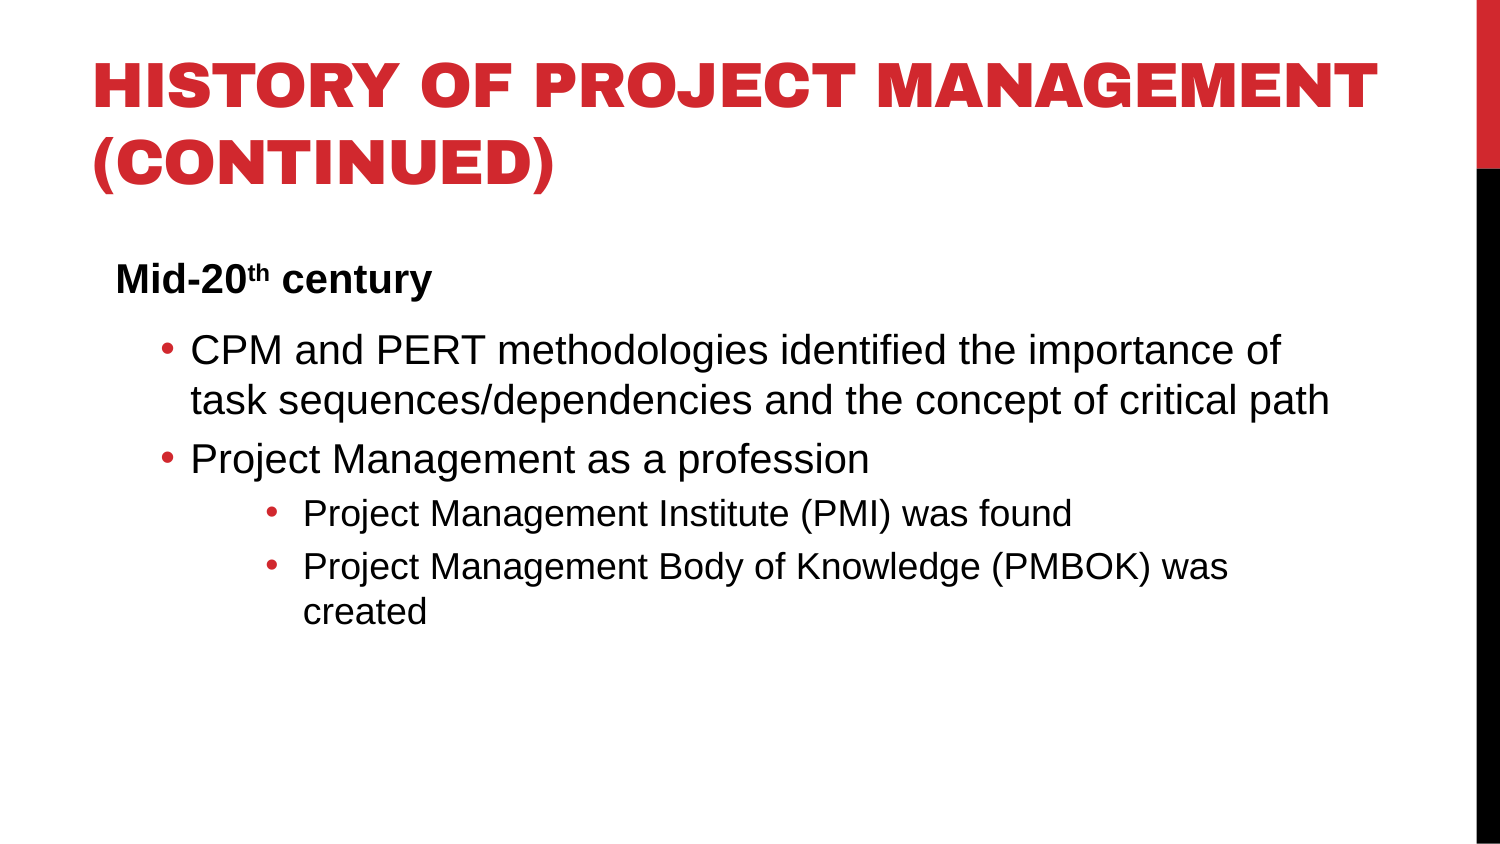

# History of project management (continued)
Mid-20th century
CPM and PERT methodologies identified the importance of task sequences/dependencies and the concept of critical path
Project Management as a profession
Project Management Institute (PMI) was found
Project Management Body of Knowledge (PMBOK) was created